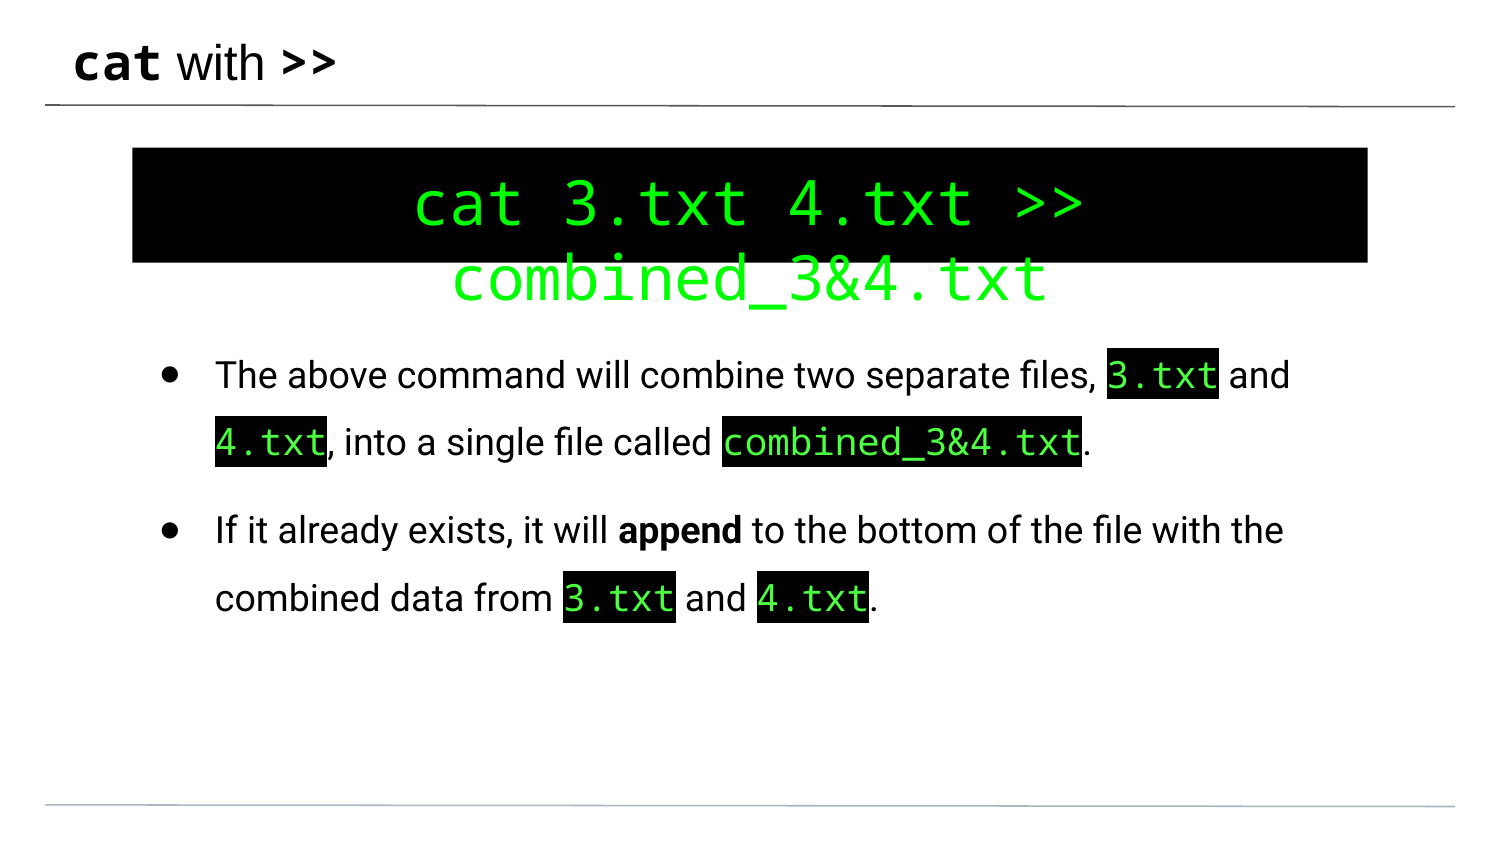

# cat with >>
cat 3.txt 4.txt >> combined_3&4.txt
The above command will combine two separate files, 3.txt and 4.txt, into a single file called combined_3&4.txt.
If it already exists, it will append to the bottom of the file with the combined data from 3.txt and 4.txt.